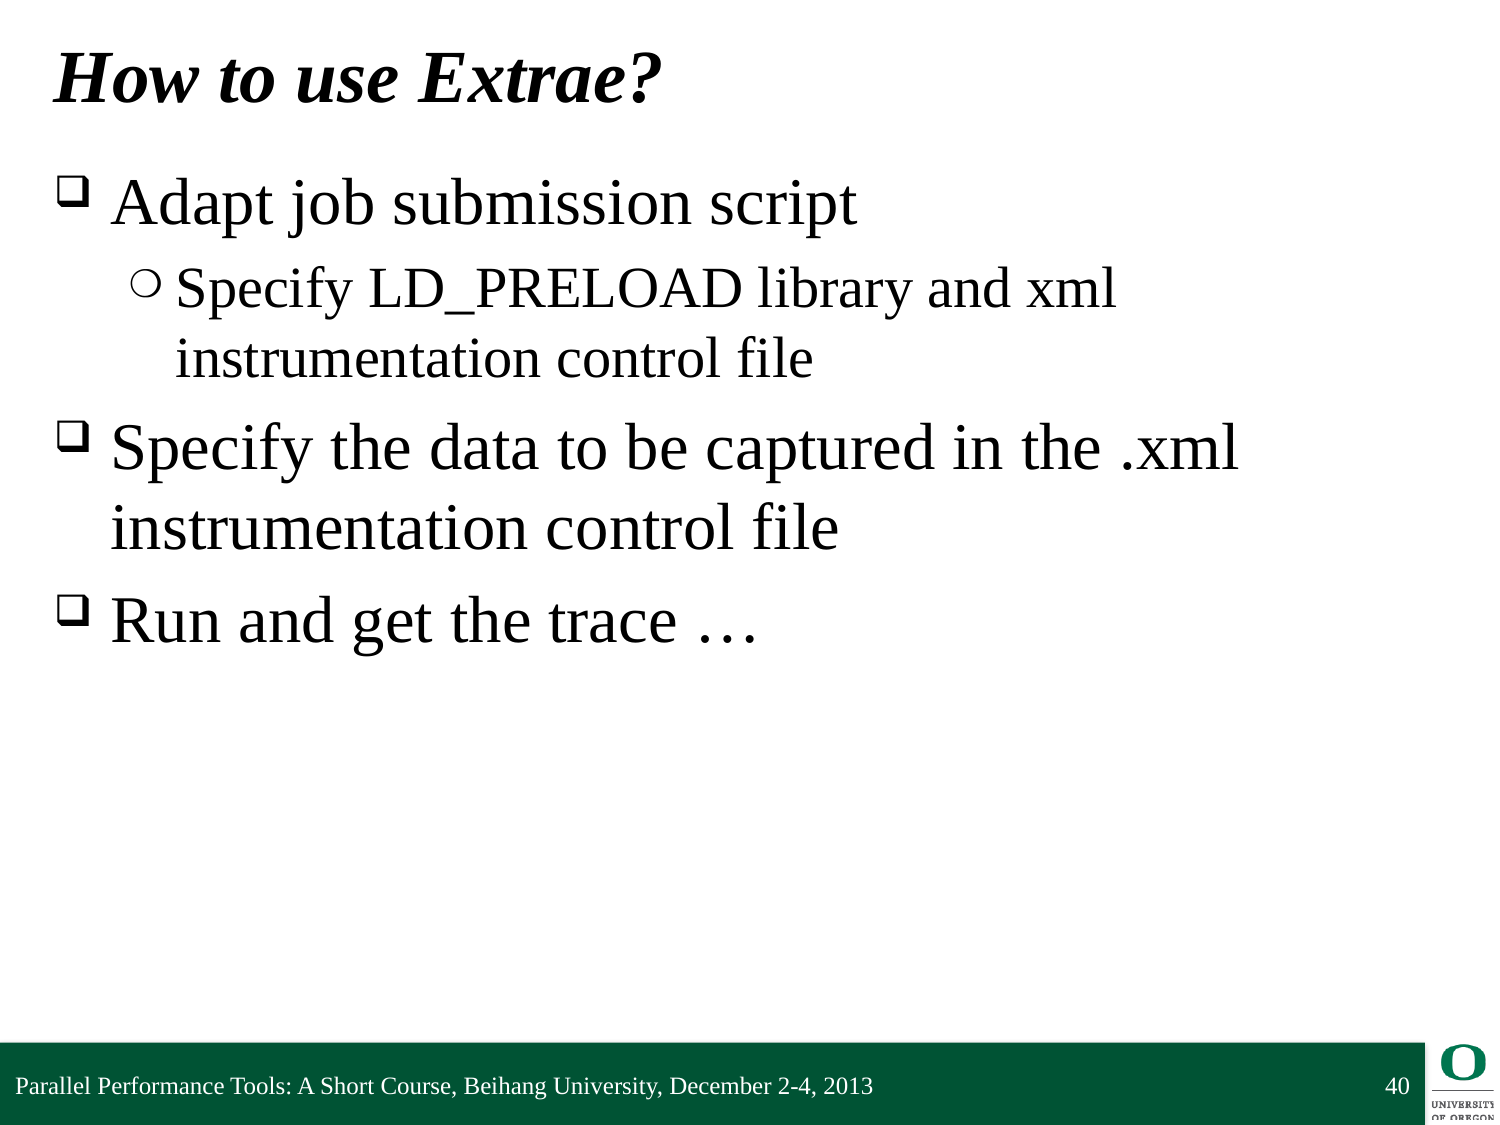

# How to use Extrae?
Adapt job submission script
Specify LD_PRELOAD library and xml instrumentation control file
Specify the data to be captured in the .xml instrumentation control file
Run and get the trace …

Parallel Performance Tools: A Short Course, Beihang University, December 2-4, 2013
40